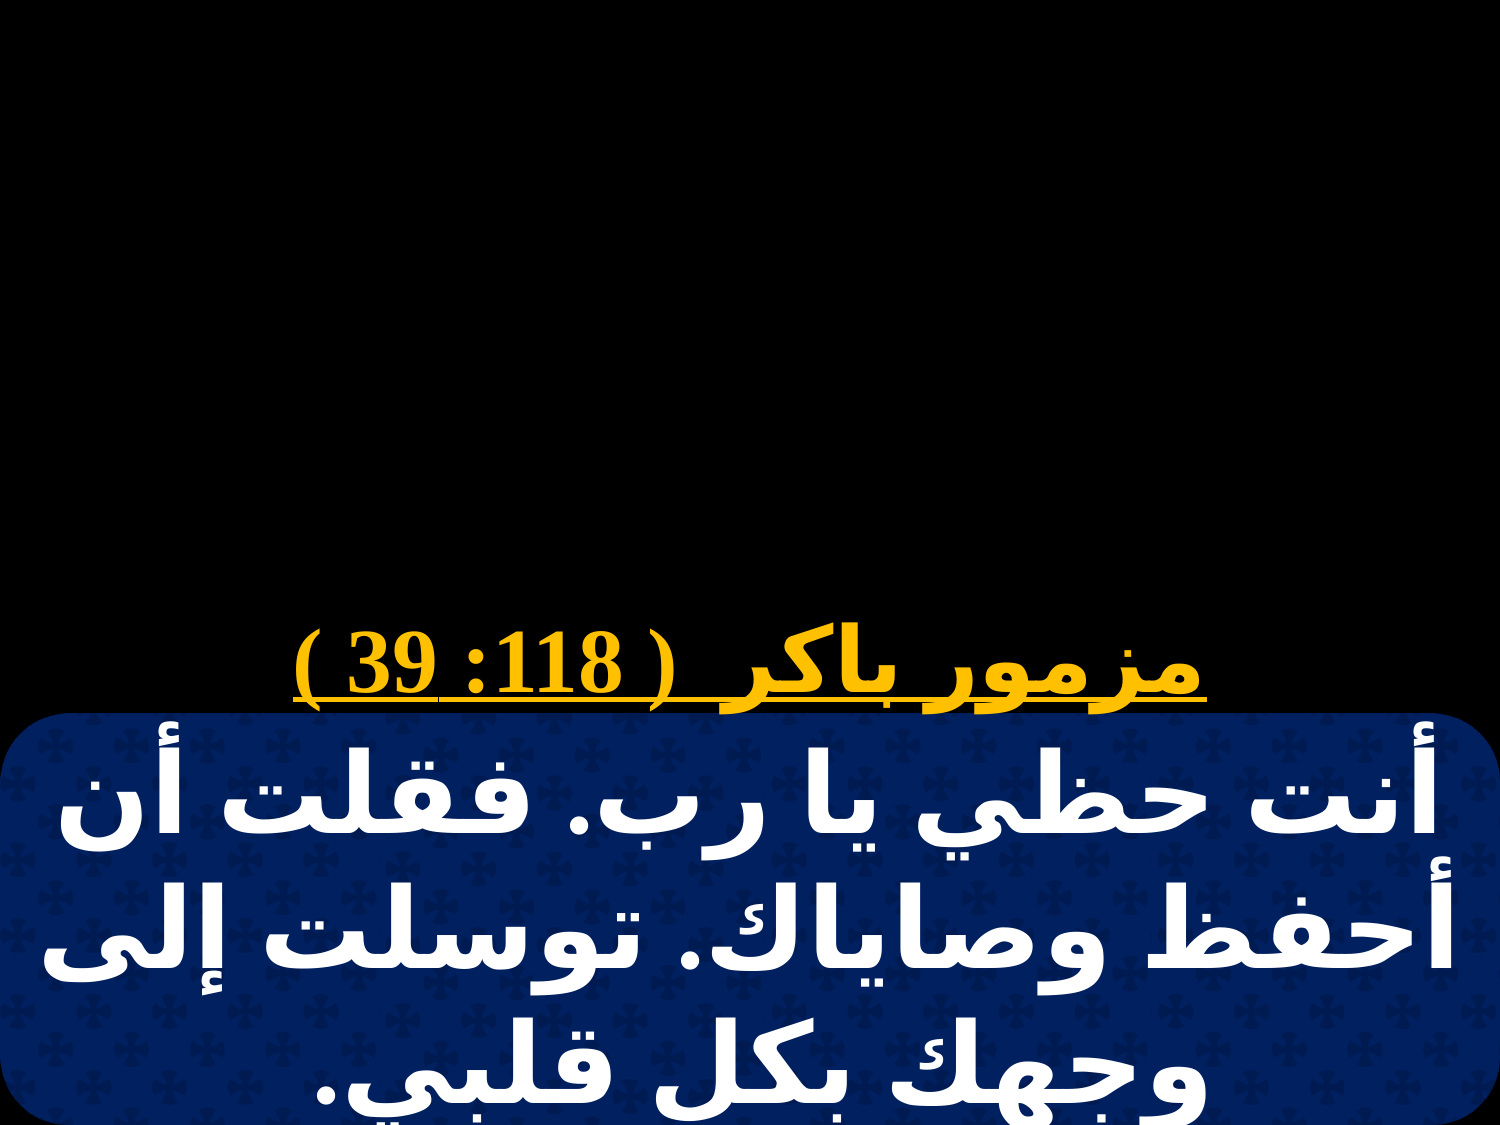

# باكر 1سبت
مزمور باكر  ( 118: 39 )
أنت حظي يا رب. فقلت أن أحفظ وصاياك. توسلت إلى وجهك بكل قلبي.
ارحمني كقولك.